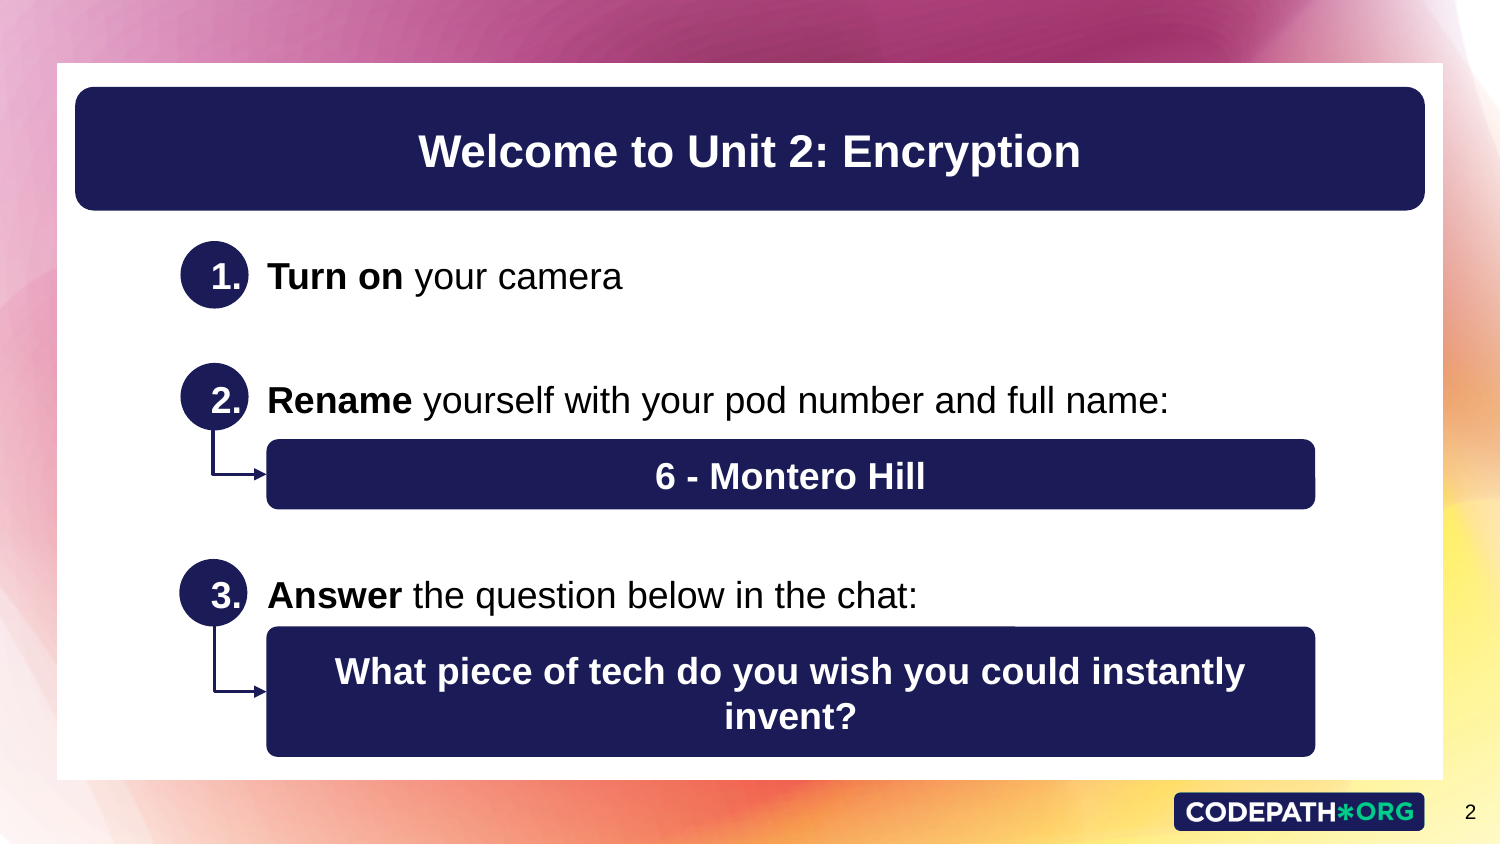

Welcome to Unit 2: Encryption
Turn on your camera

Rename yourself with your pod number and full name:

6 - Montero Hill

Answer the question below in the chat:
What piece of tech do you wish you could instantly invent?
2